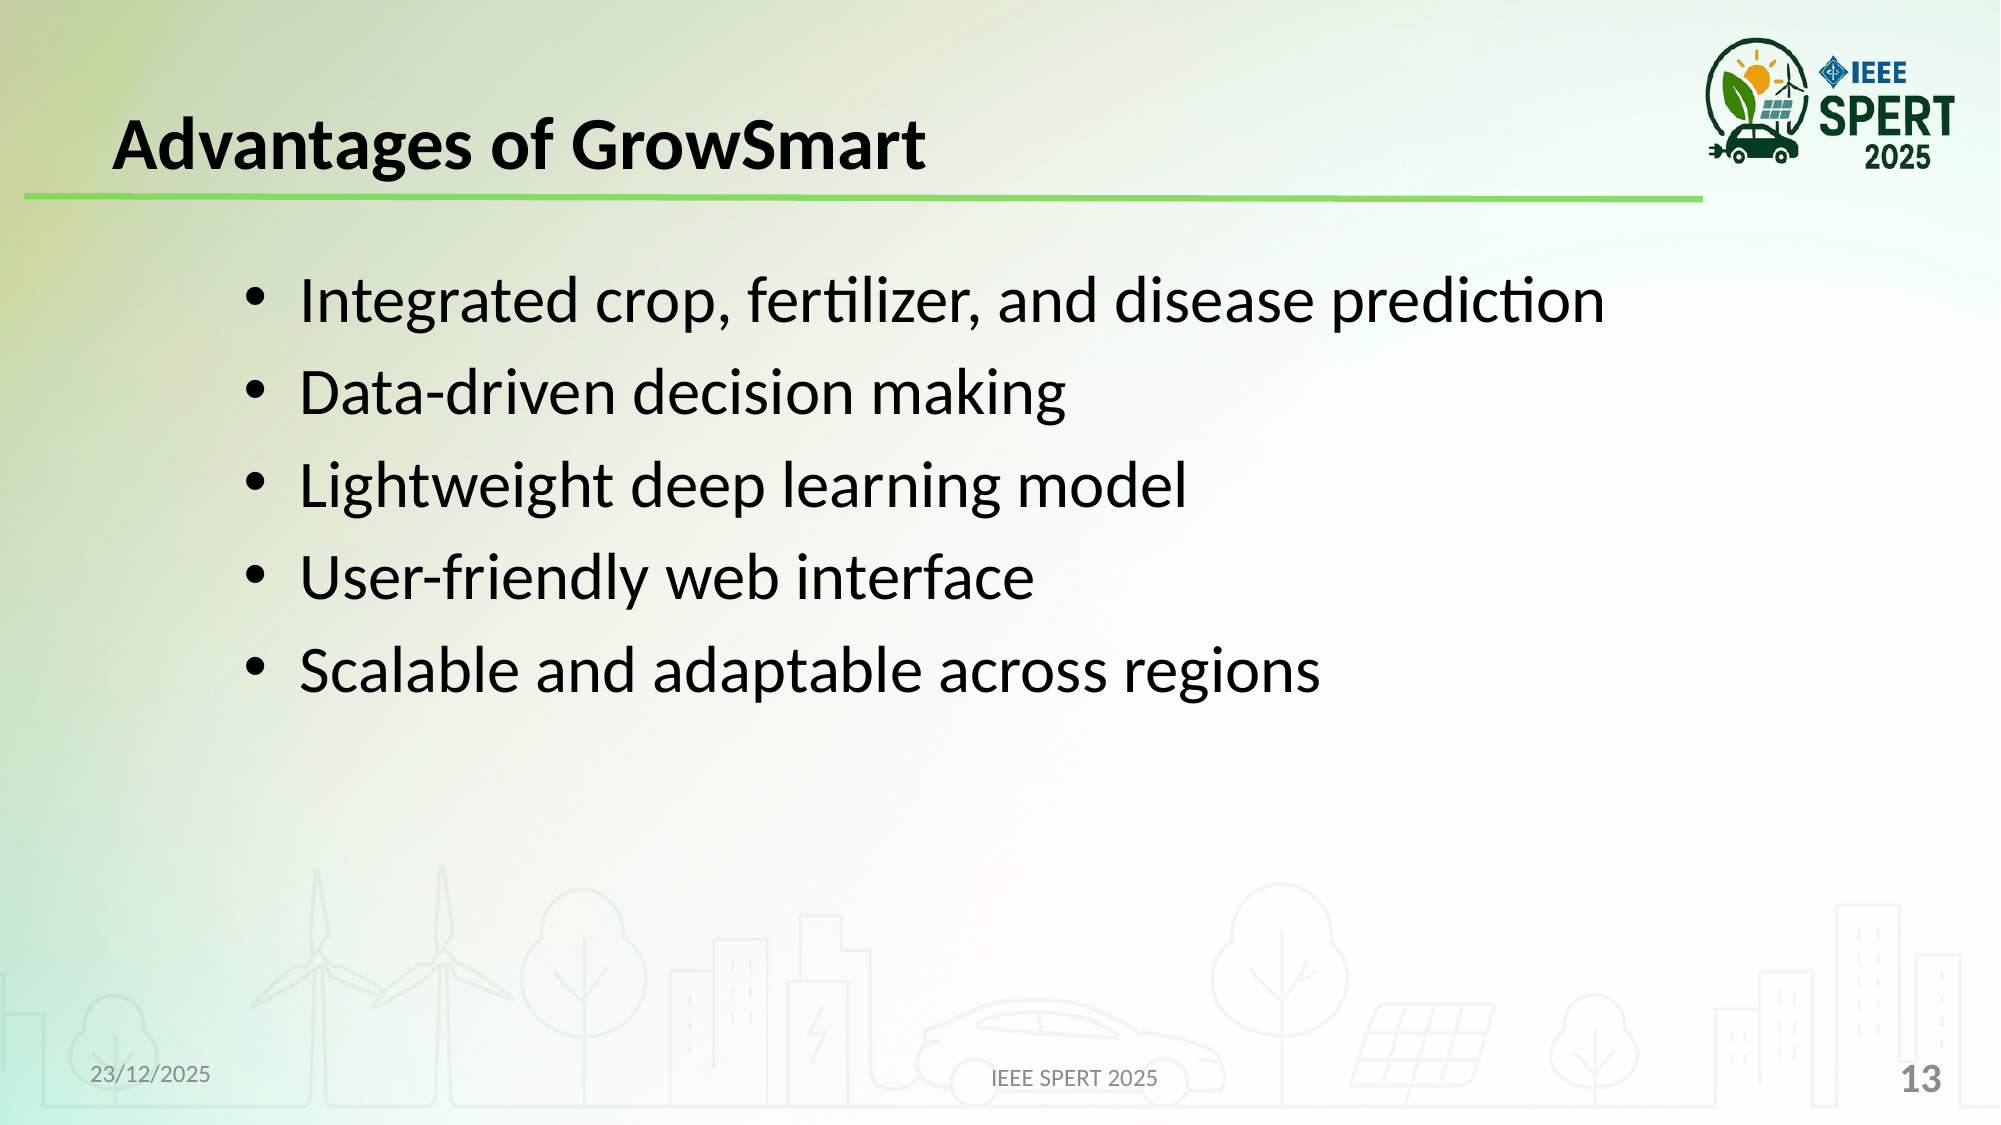

Advantages of GrowSmart

Integrated crop, fertilizer, and disease prediction
Data-driven decision making
Lightweight deep learning model
User-friendly web interface
Scalable and adaptable across regions
23/12/2025
13
IEEE SPERT 2025